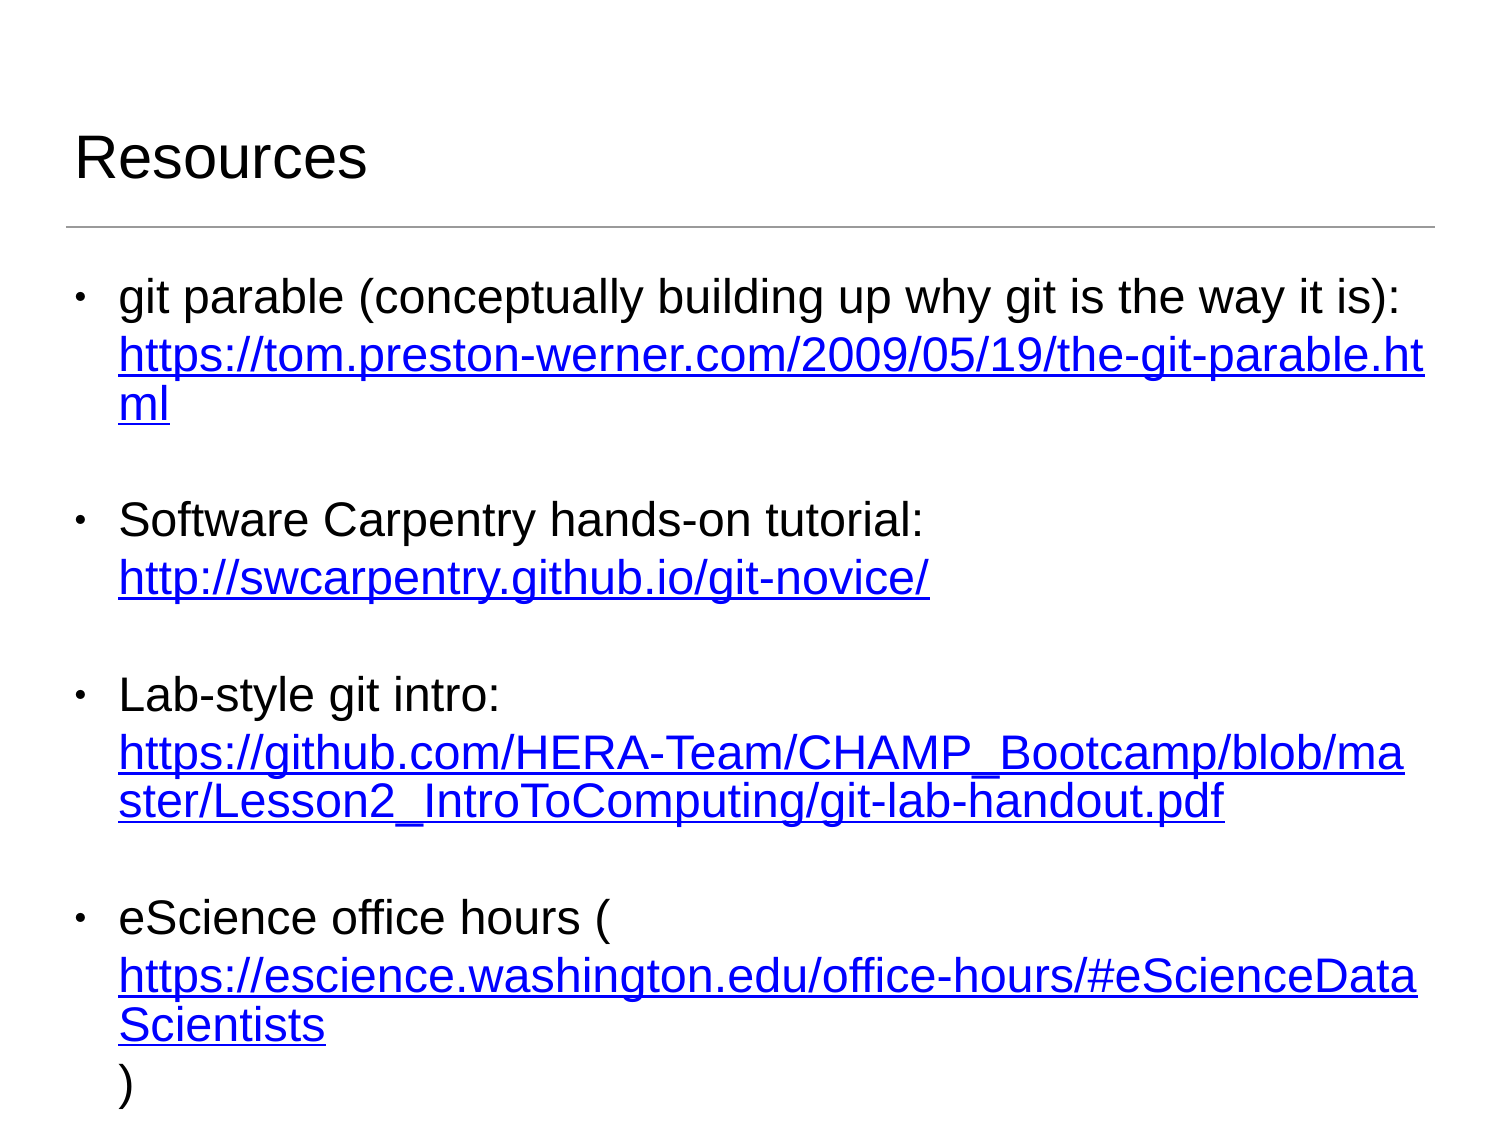

# Resources
git parable (conceptually building up why git is the way it is): https://tom.preston-werner.com/2009/05/19/the-git-parable.html

Software Carpentry hands-on tutorial: http://swcarpentry.github.io/git-novice/

Lab-style git intro: https://github.com/HERA-Team/CHAMP_Bootcamp/blob/master/Lesson2_IntroToComputing/git-lab-handout.pdf

eScience office hours (https://escience.washington.edu/office-hours/#eScienceDataScientists)